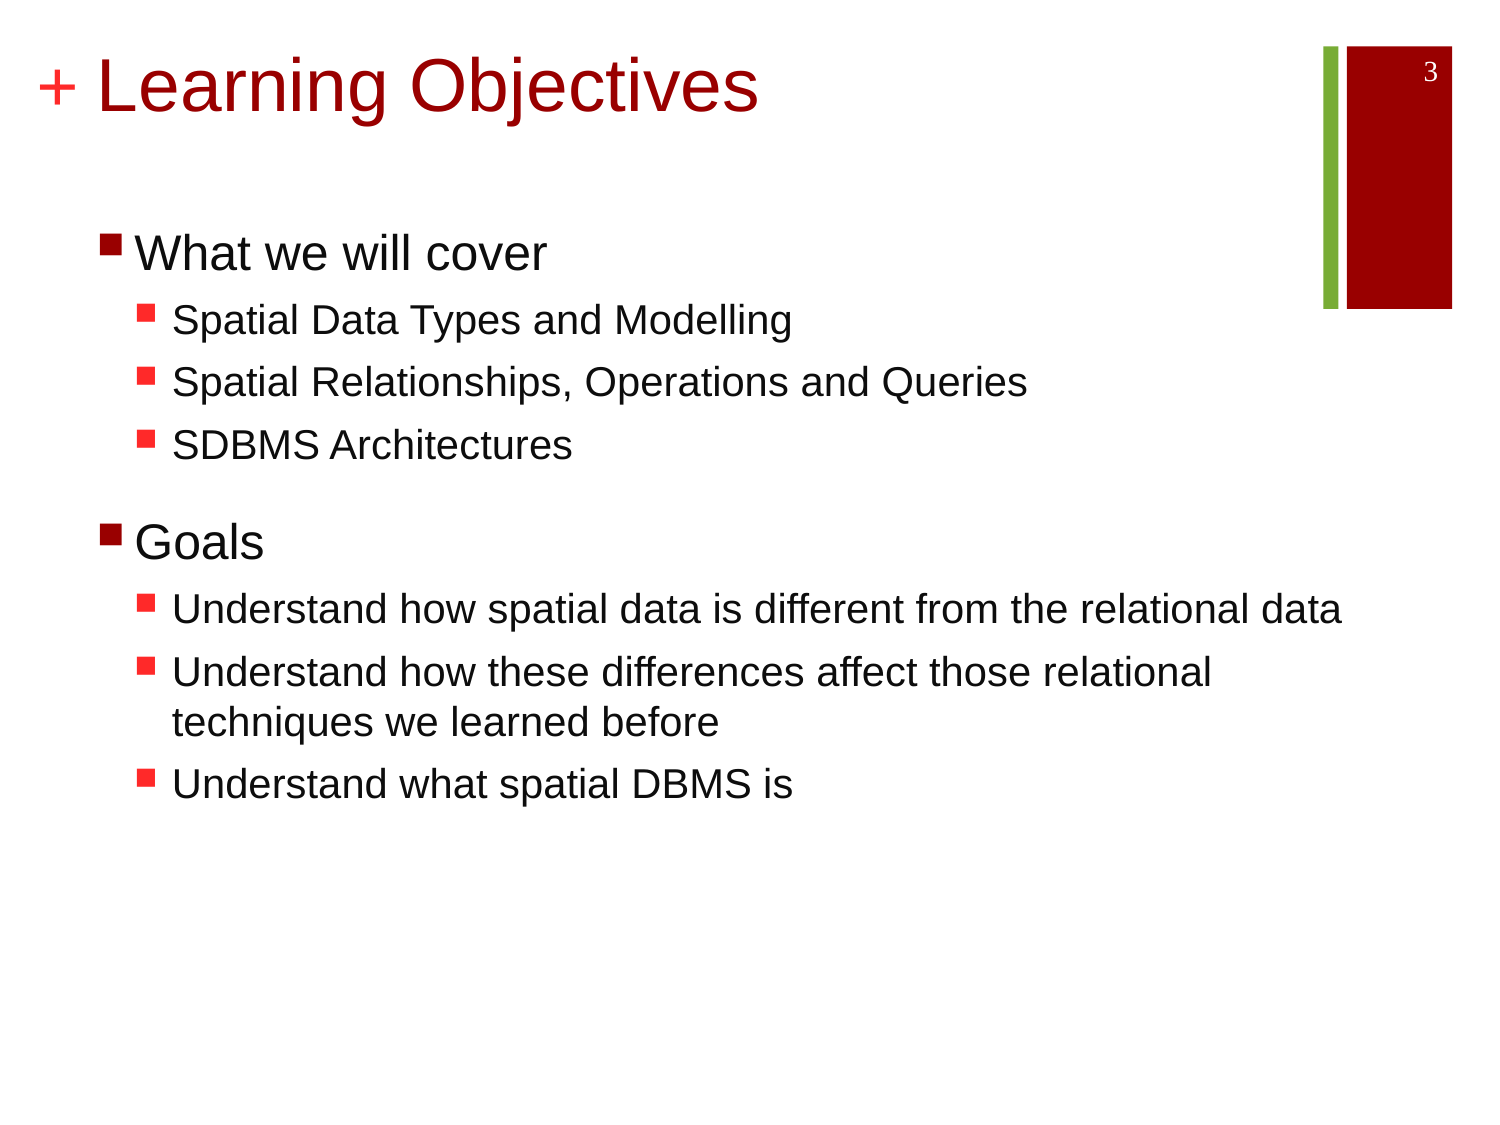

# Learning Objectives
3
What we will cover
Spatial Data Types and Modelling
Spatial Relationships, Operations and Queries
SDBMS Architectures
Goals
Understand how spatial data is different from the relational data
Understand how these differences affect those relational techniques we learned before
Understand what spatial DBMS is